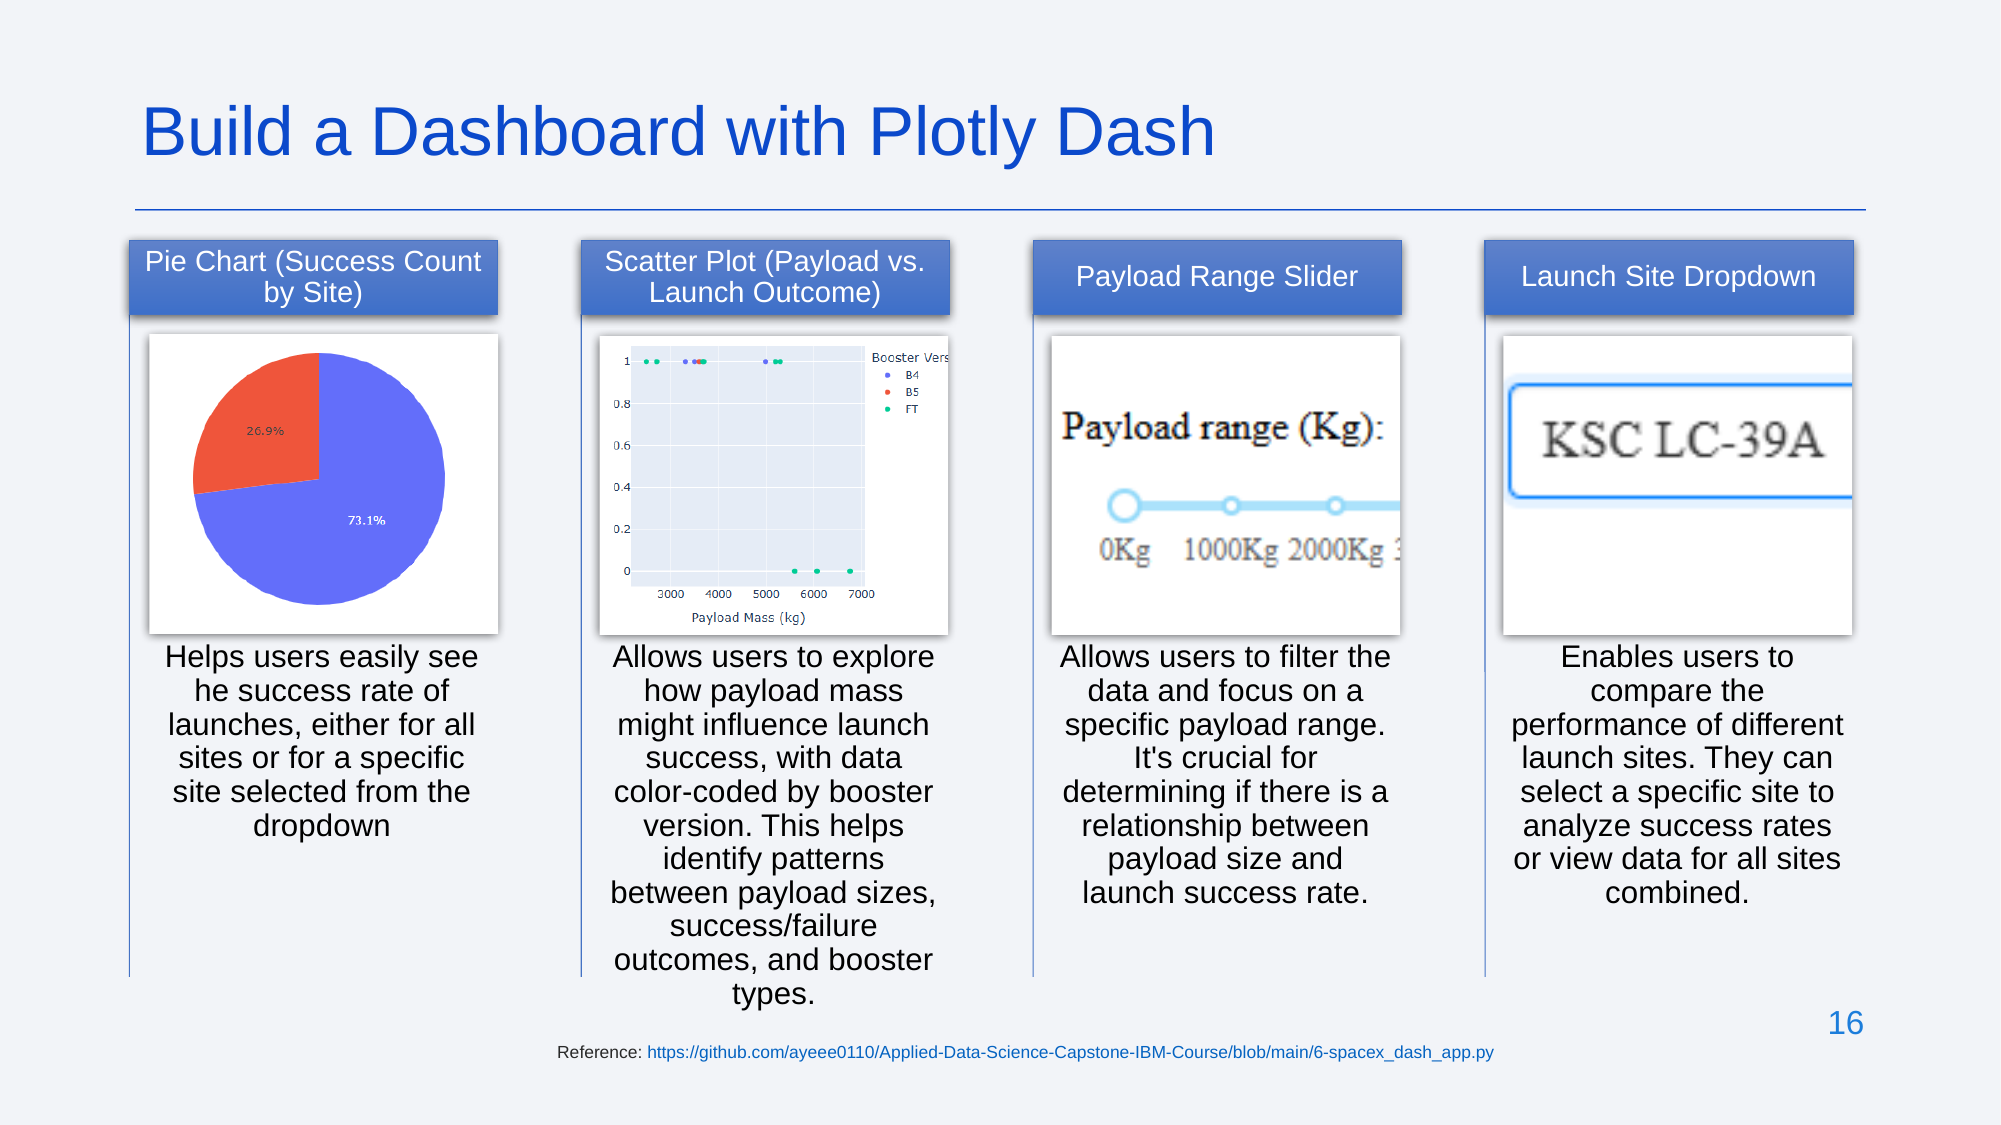

Build a Dashboard with Plotly Dash
Helps users easily see he success rate of launches, either for all sites or for a specific site selected from the dropdown
Pie Chart (Success Count by Site)
Allows users to explore how payload mass might influence launch success, with data color-coded by booster version. This helps identify patterns between payload sizes, success/failure outcomes, and booster types.
Scatter Plot (Payload vs. Launch Outcome)
Allows users to filter the data and focus on a specific payload range. It's crucial for determining if there is a relationship between payload size and launch success rate.
Payload Range Slider
Enables users to compare the performance of different launch sites. They can select a specific site to analyze success rates or view data for all sites combined.
Launch Site Dropdown
16
Reference: https://github.com/ayeee0110/Applied-Data-Science-Capstone-IBM-Course/blob/main/6-spacex_dash_app.py